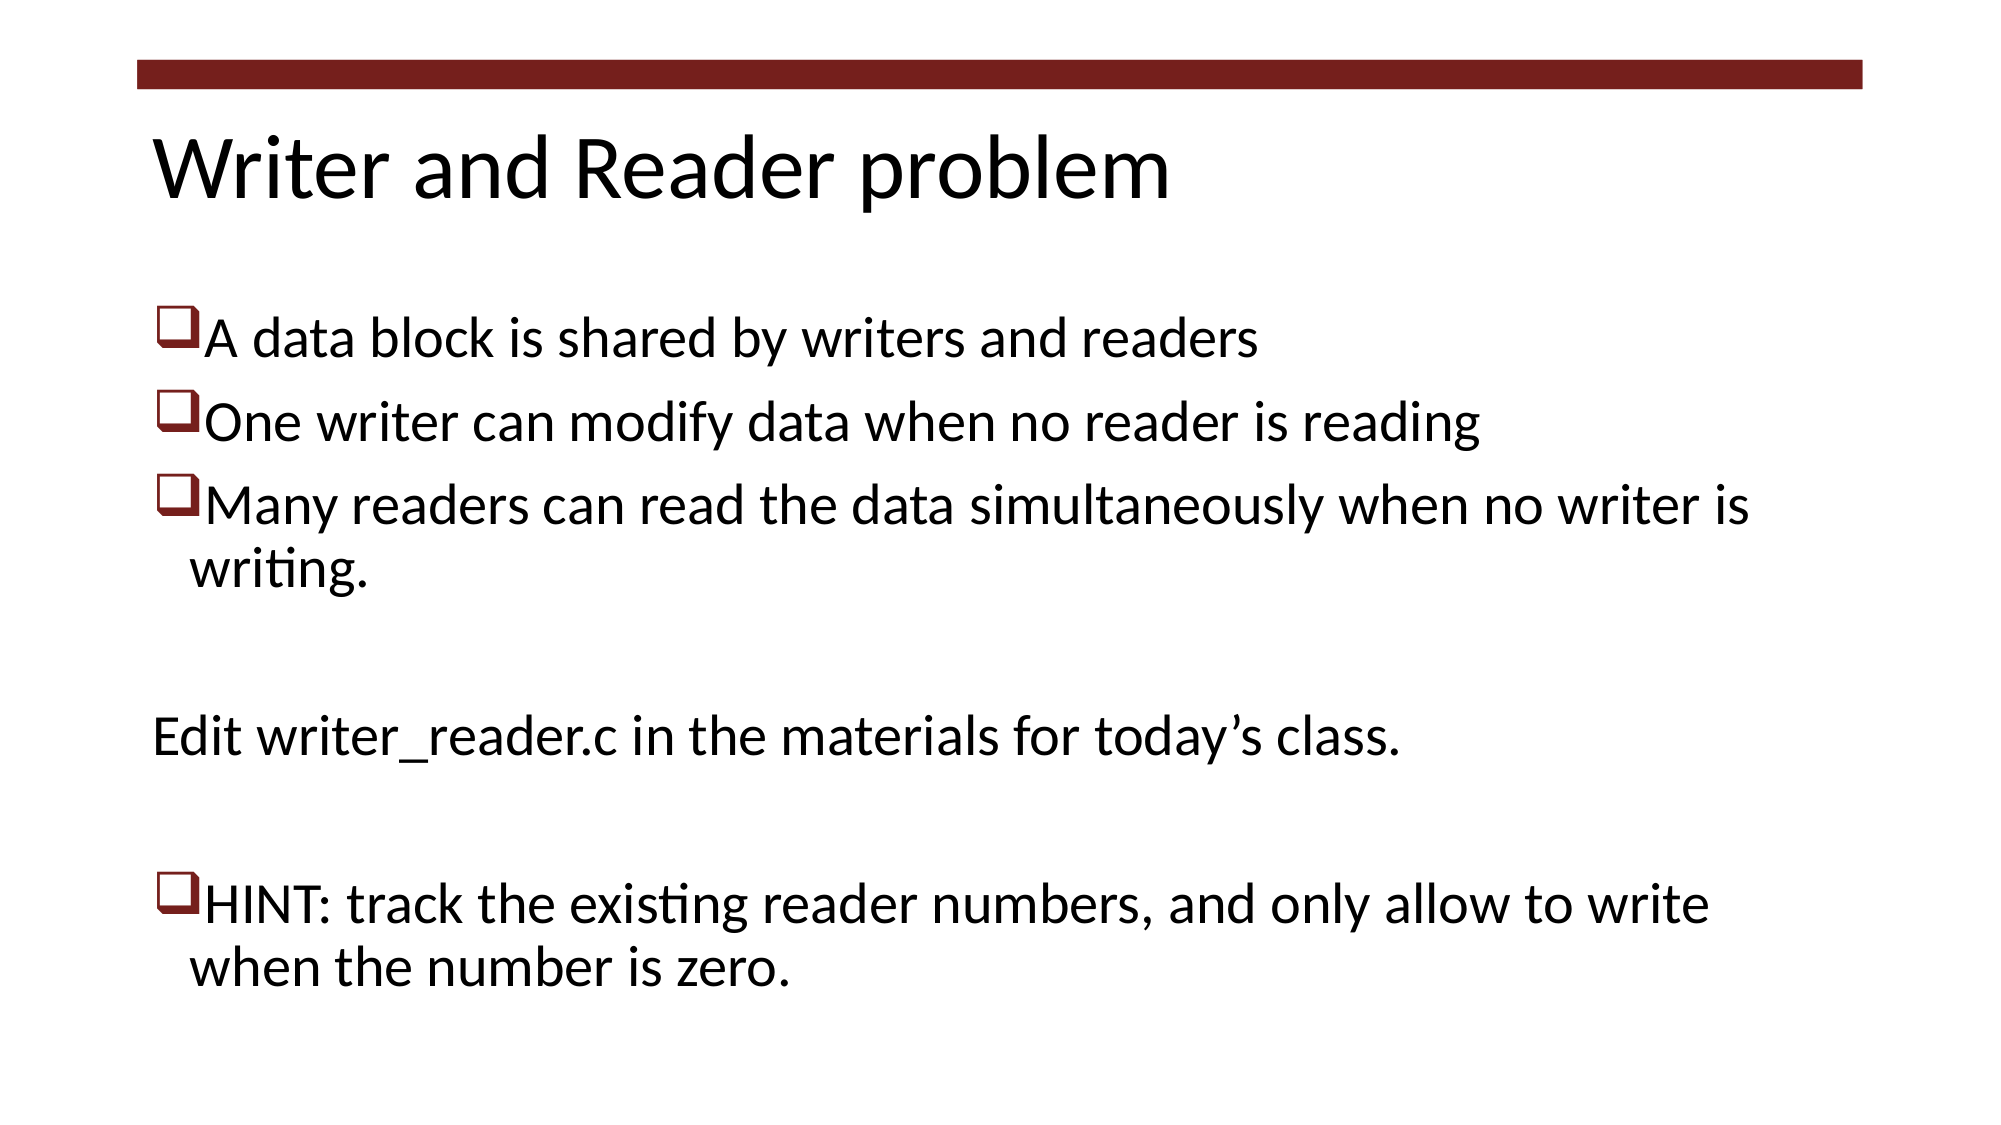

# Writer and Reader problem
A data block is shared by writers and readers
One writer can modify data when no reader is reading
Many readers can read the data simultaneously when no writer is writing.

Edit writer_reader.c in the materials for today’s class.

HINT: track the existing reader numbers, and only allow to write when the number is zero.